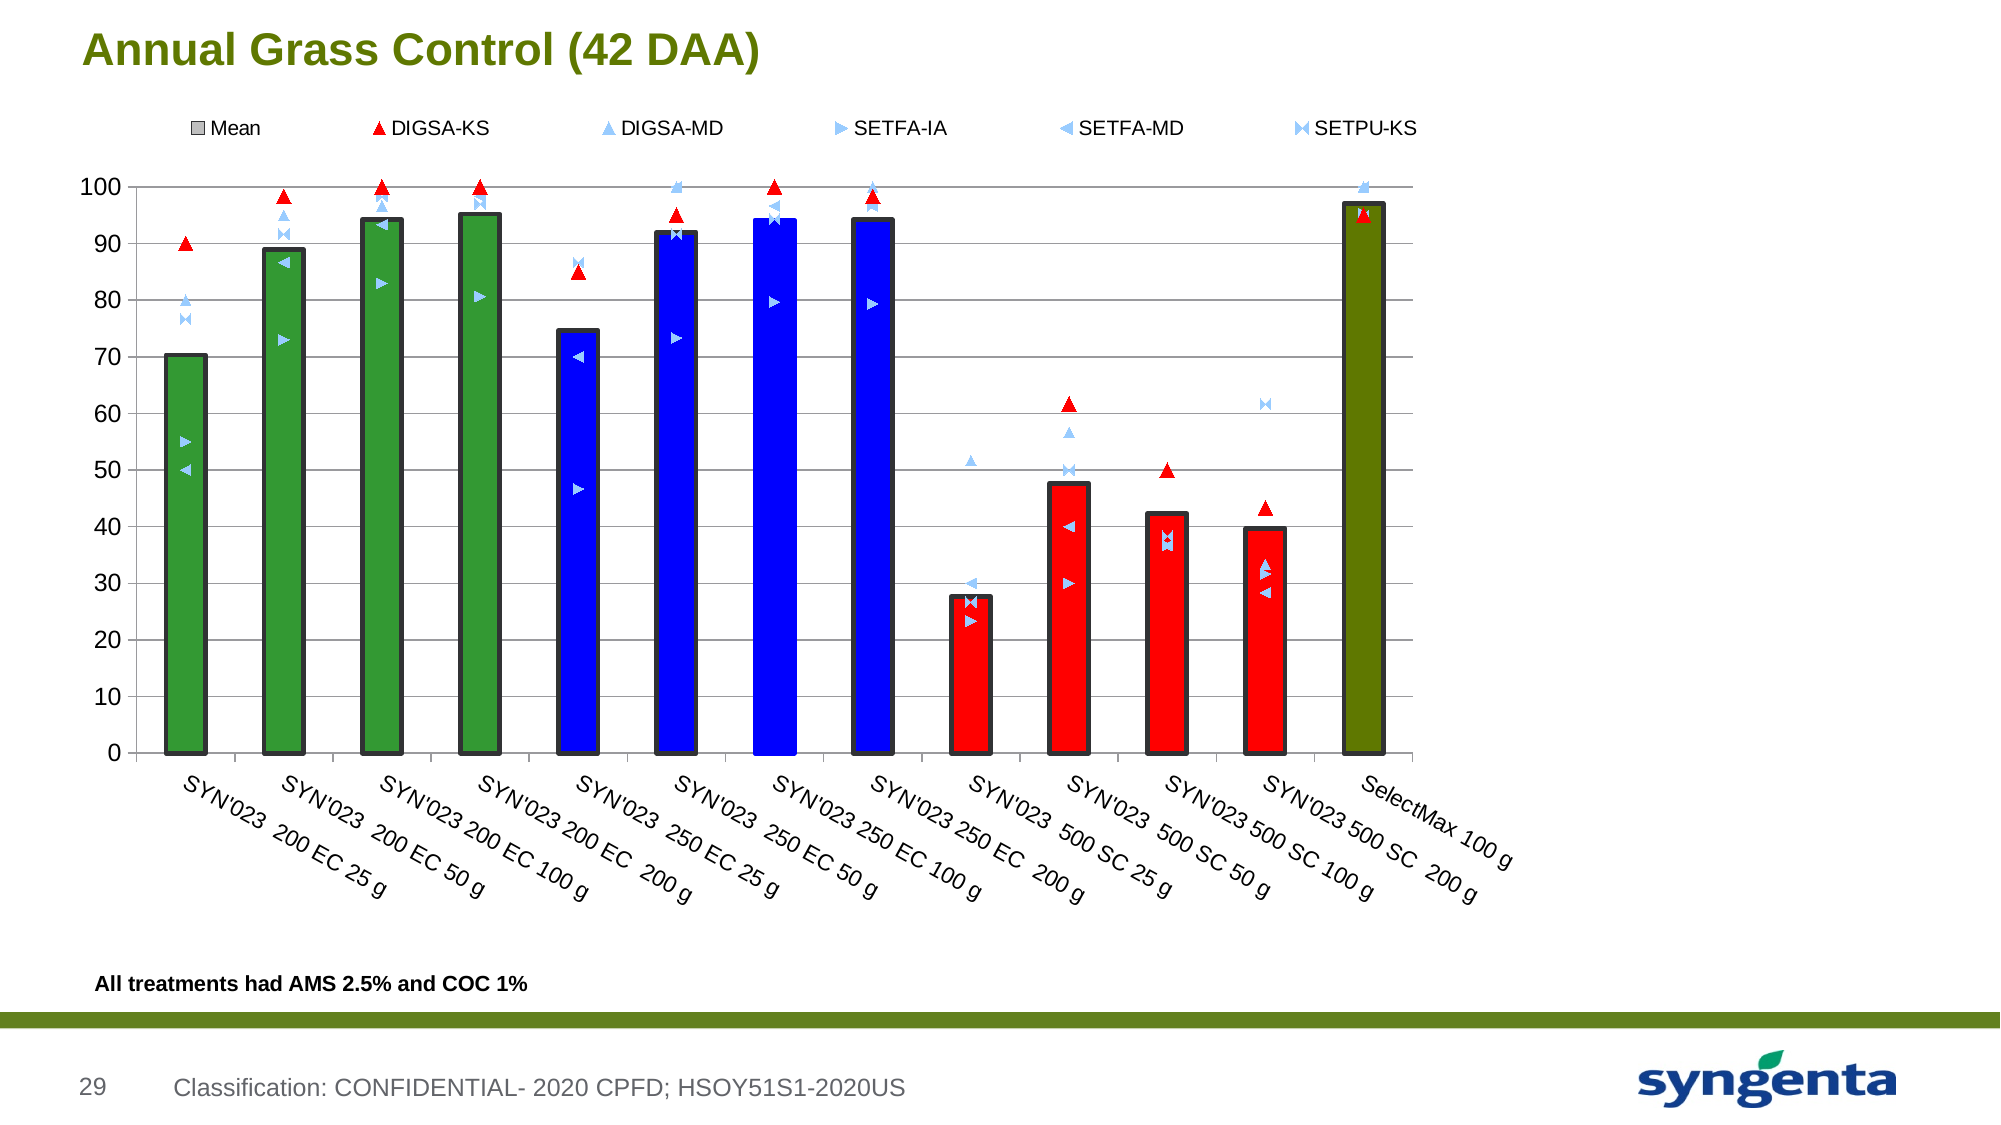

# Annual Grass Control (42 DAA)

### Chart

| Category | Mean | DIGSA-KS | DIGSA-MD | SETFA-IA | SETFA-MD | SETPU-KS |
|---|---|---|---|---|---|---|
| SYN'023  200 EC 25 g | 70.3333333333332 | 90.0 | 80.0 | 55.0 | 50.0 | 76.666666666666 |
| SYN'023  200 EC 50 g | 88.933333333333 | 98.33333333333299 | 95.0 | 73.0 | 86.666666666666 | 91.666666666666 |
| SYN'023 200 EC 100 g | 94.2666666666664 | 100.0 | 96.666666666666 | 83.0 | 93.33333333333299 | 98.33333333333299 |
| SYN'023 200 EC  200 g | 95.19999999999979 | 100.0 | 100.0 | 80.666666666666 | 98.33333333333299 | 97.0 |
| SYN'023  250 EC 25 g | 74.6666666666664 | 85.0 | 85.0 | 46.666666666666 | 70.0 | 86.666666666666 |
| SYN'023  250 EC 50 g | 91.9999999999998 | 95.0 | 100.0 | 73.333333333333 | 100.0 | 91.666666666666 |
| SYN'023 250 EC 100 g | 94.133333333333 | 100.0 | 100.0 | 79.666666666666 | 96.666666666666 | 94.33333333333299 |
| SYN'023 250 EC  200 g | 94.19999999999959 | 98.33333333333299 | 100.0 | 79.333333333333 | 96.666666666666 | 96.666666666666 |
| SYN'023  500 SC 25 g | 27.666666666666202 | 6.666666666666 | 51.666666666666 | 23.333333333333 | 30.0 | 26.666666666666 |
| SYN'023  500 SC 50 g | 47.6666666666664 | 61.666666666666 | 56.666666666666 | 30.0 | 40.0 | 50.0 |
| SYN'023 500 SC 100 g | 42.333333333333 | 50.0 | 50.0 | 36.666666666666 | 36.666666666666 | 38.333333333333 |
| SYN'023 500 SC  200 g | 39.6666666666662 | 43.333333333333 | 33.333333333333 | 31.666666666666 | 28.333333333333 | 61.666666666666 |
| SelectMax 100 g | 97.06666666666659 | 95.0 | 100.0 | 95.33333333333299 | 100.0 | 95.0 |
All treatments had AMS 2.5% and COC 1%
Classification: CONFIDENTIAL- 2020 CPFD; HSOY51S1-2020US